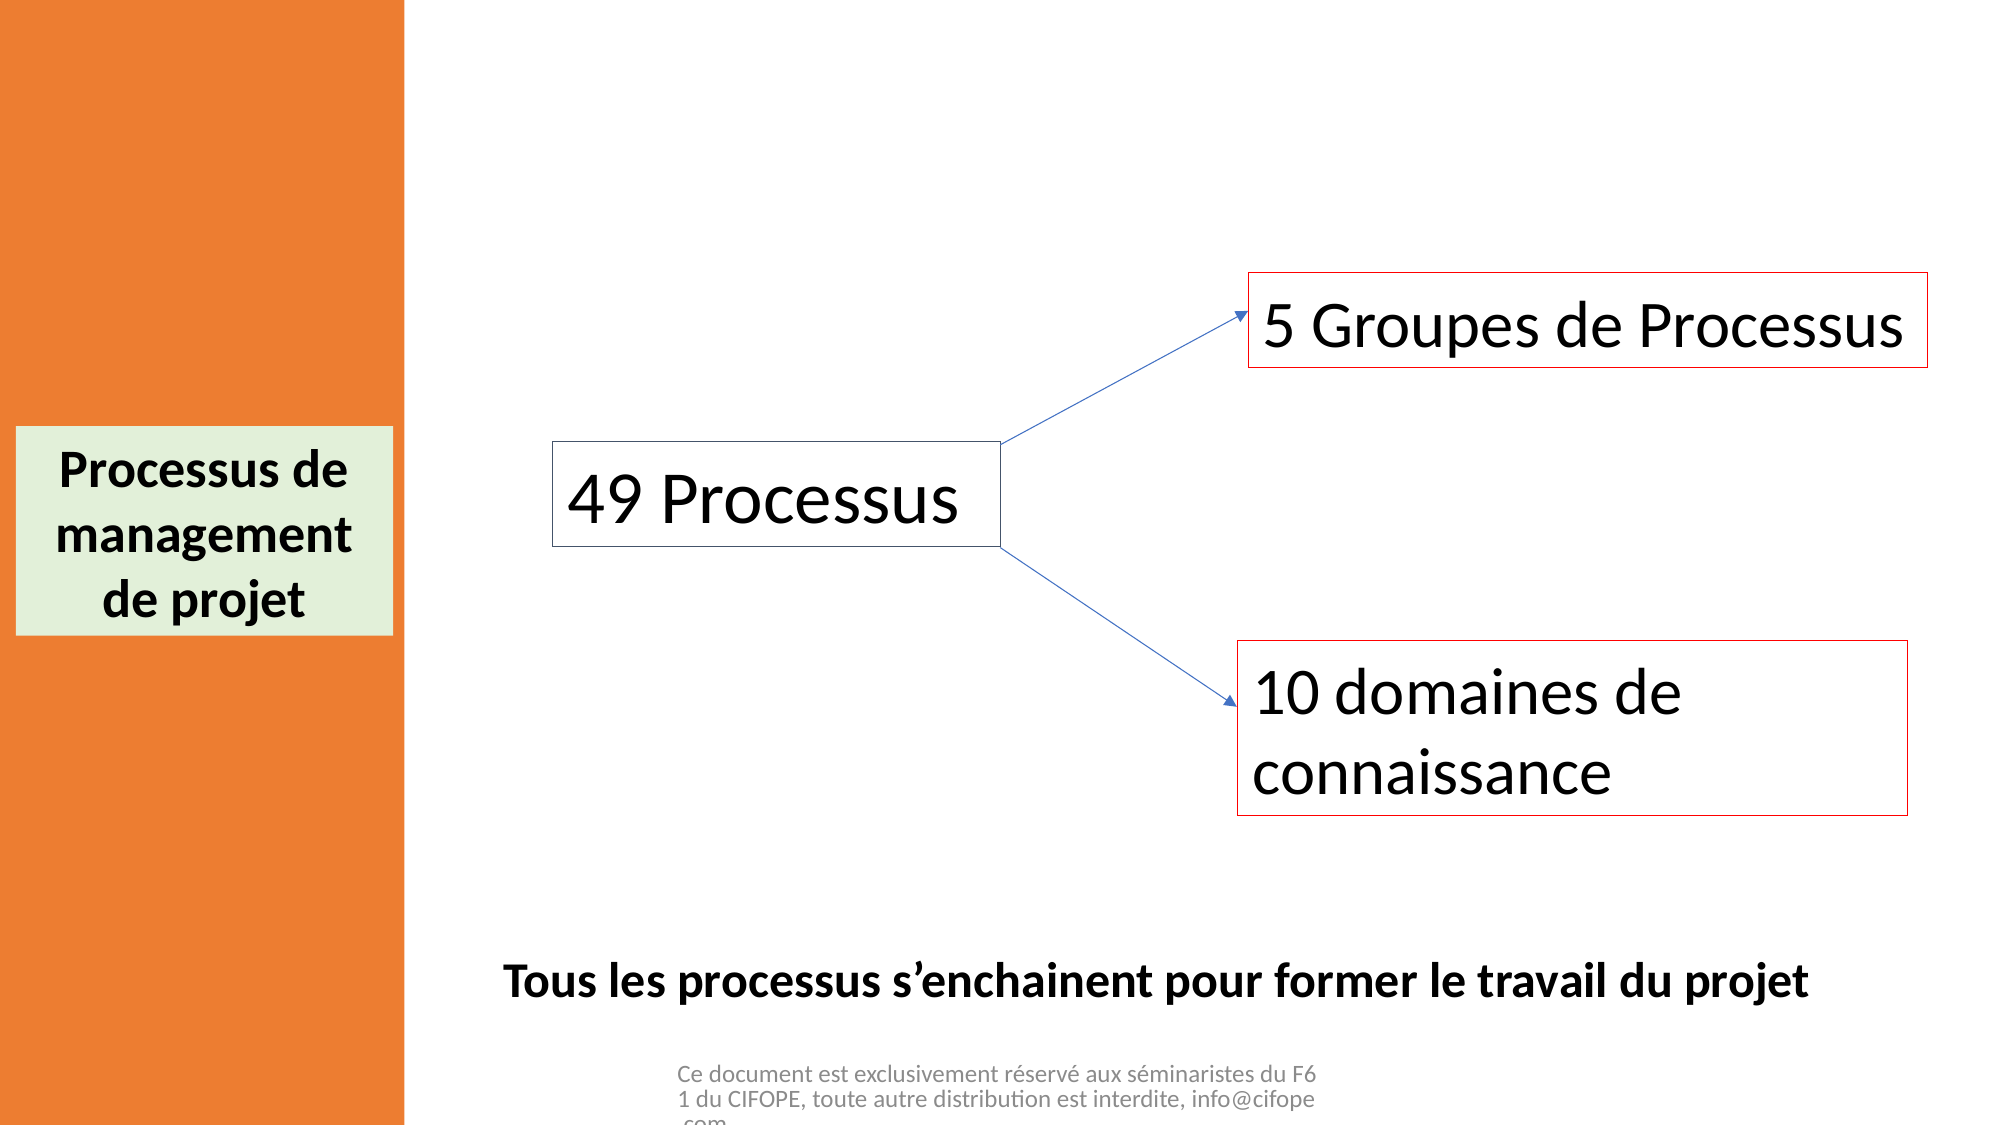

5 Groupes de Processus
Processus de management de projet
49 Processus
10 domaines de connaissance
Tous les processus s’enchainent pour former le travail du projet
Ce document est exclusivement réservé aux séminaristes du F61 du CIFOPE, toute autre distribution est interdite, info@cifope.com